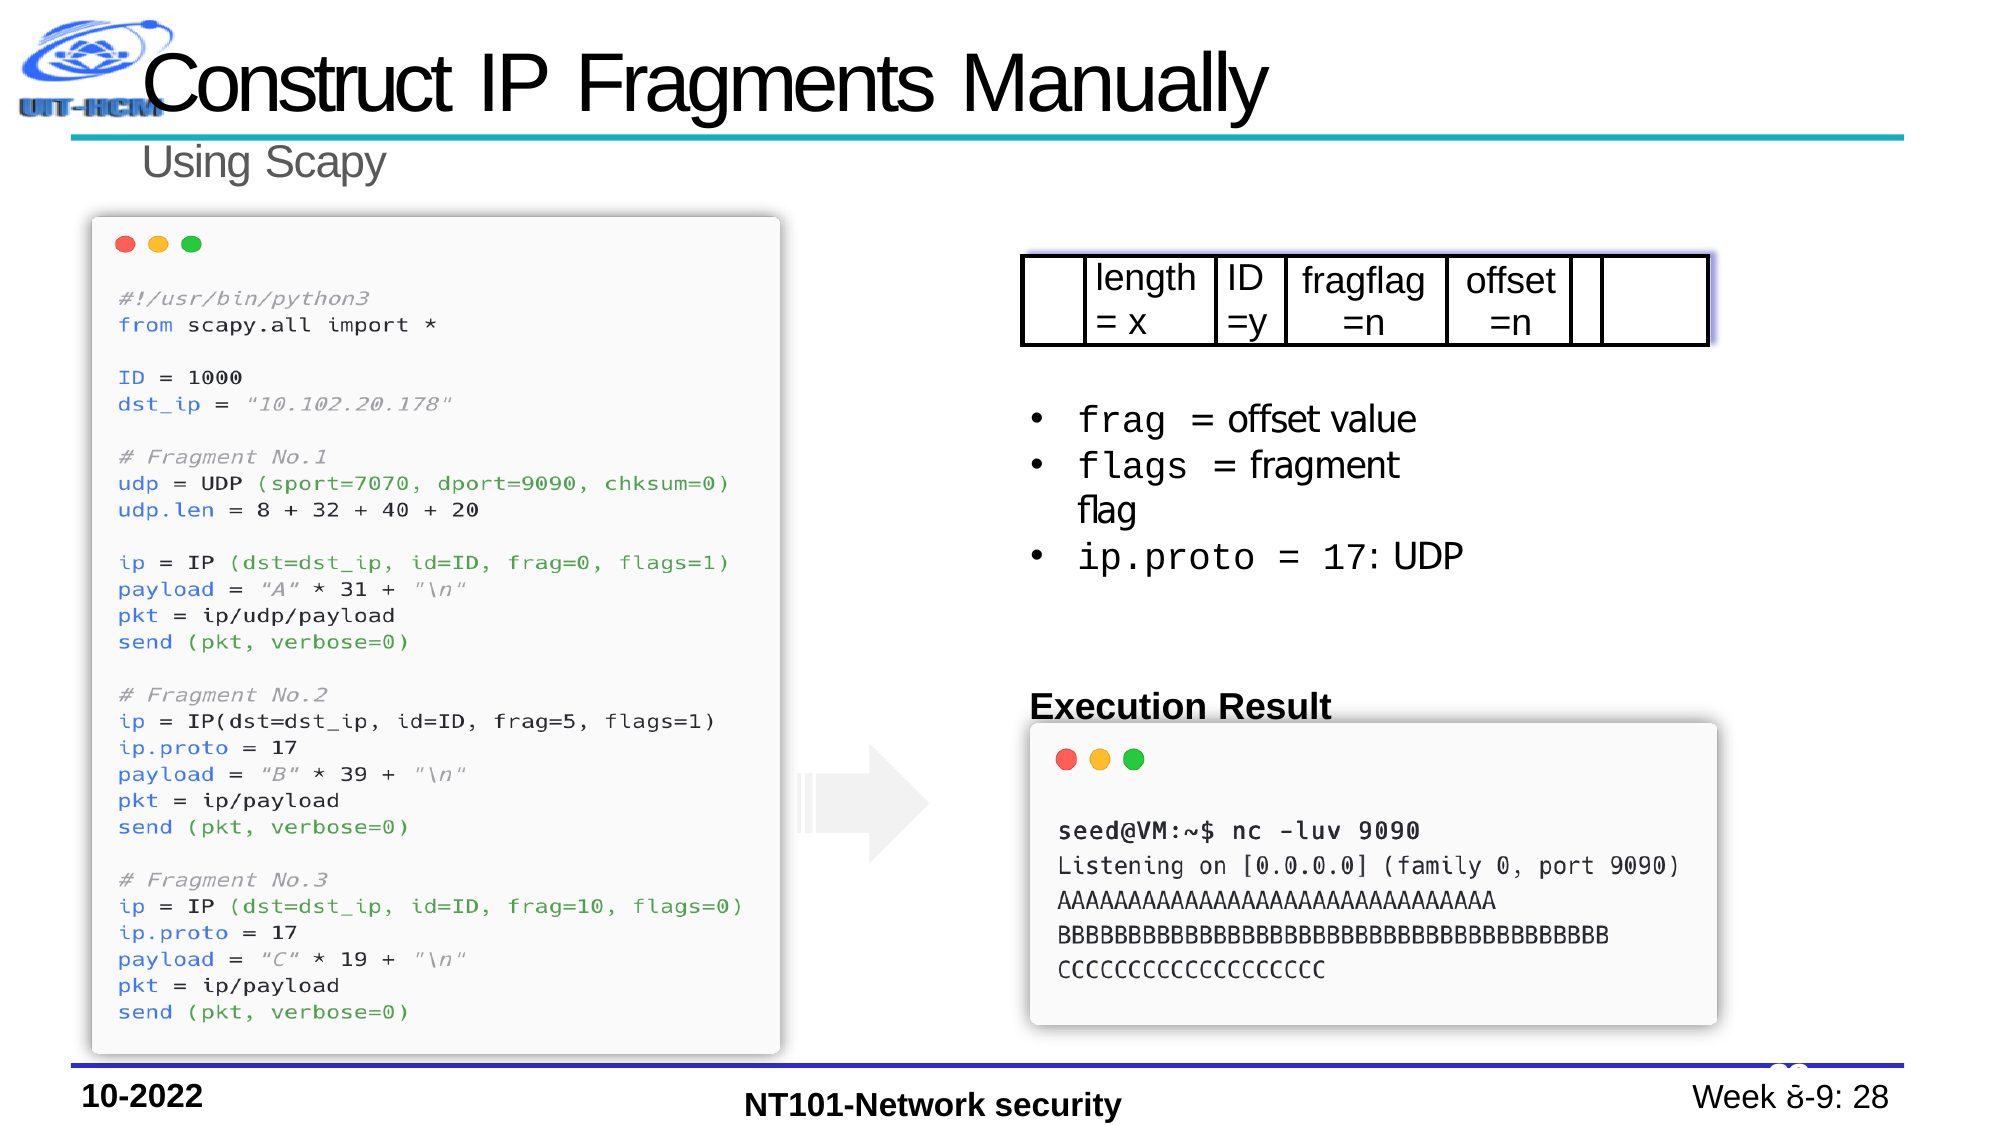

# Construct IP Fragments Manually
Using Scapy

|  | length = x | ID =y | fragflag =n | offset =n |  |  |  |
| --- | --- | --- | --- | --- | --- | --- | --- |
frag = offset value
flags = fragment flag
ip.proto = 17: UDP

Execution Result

28